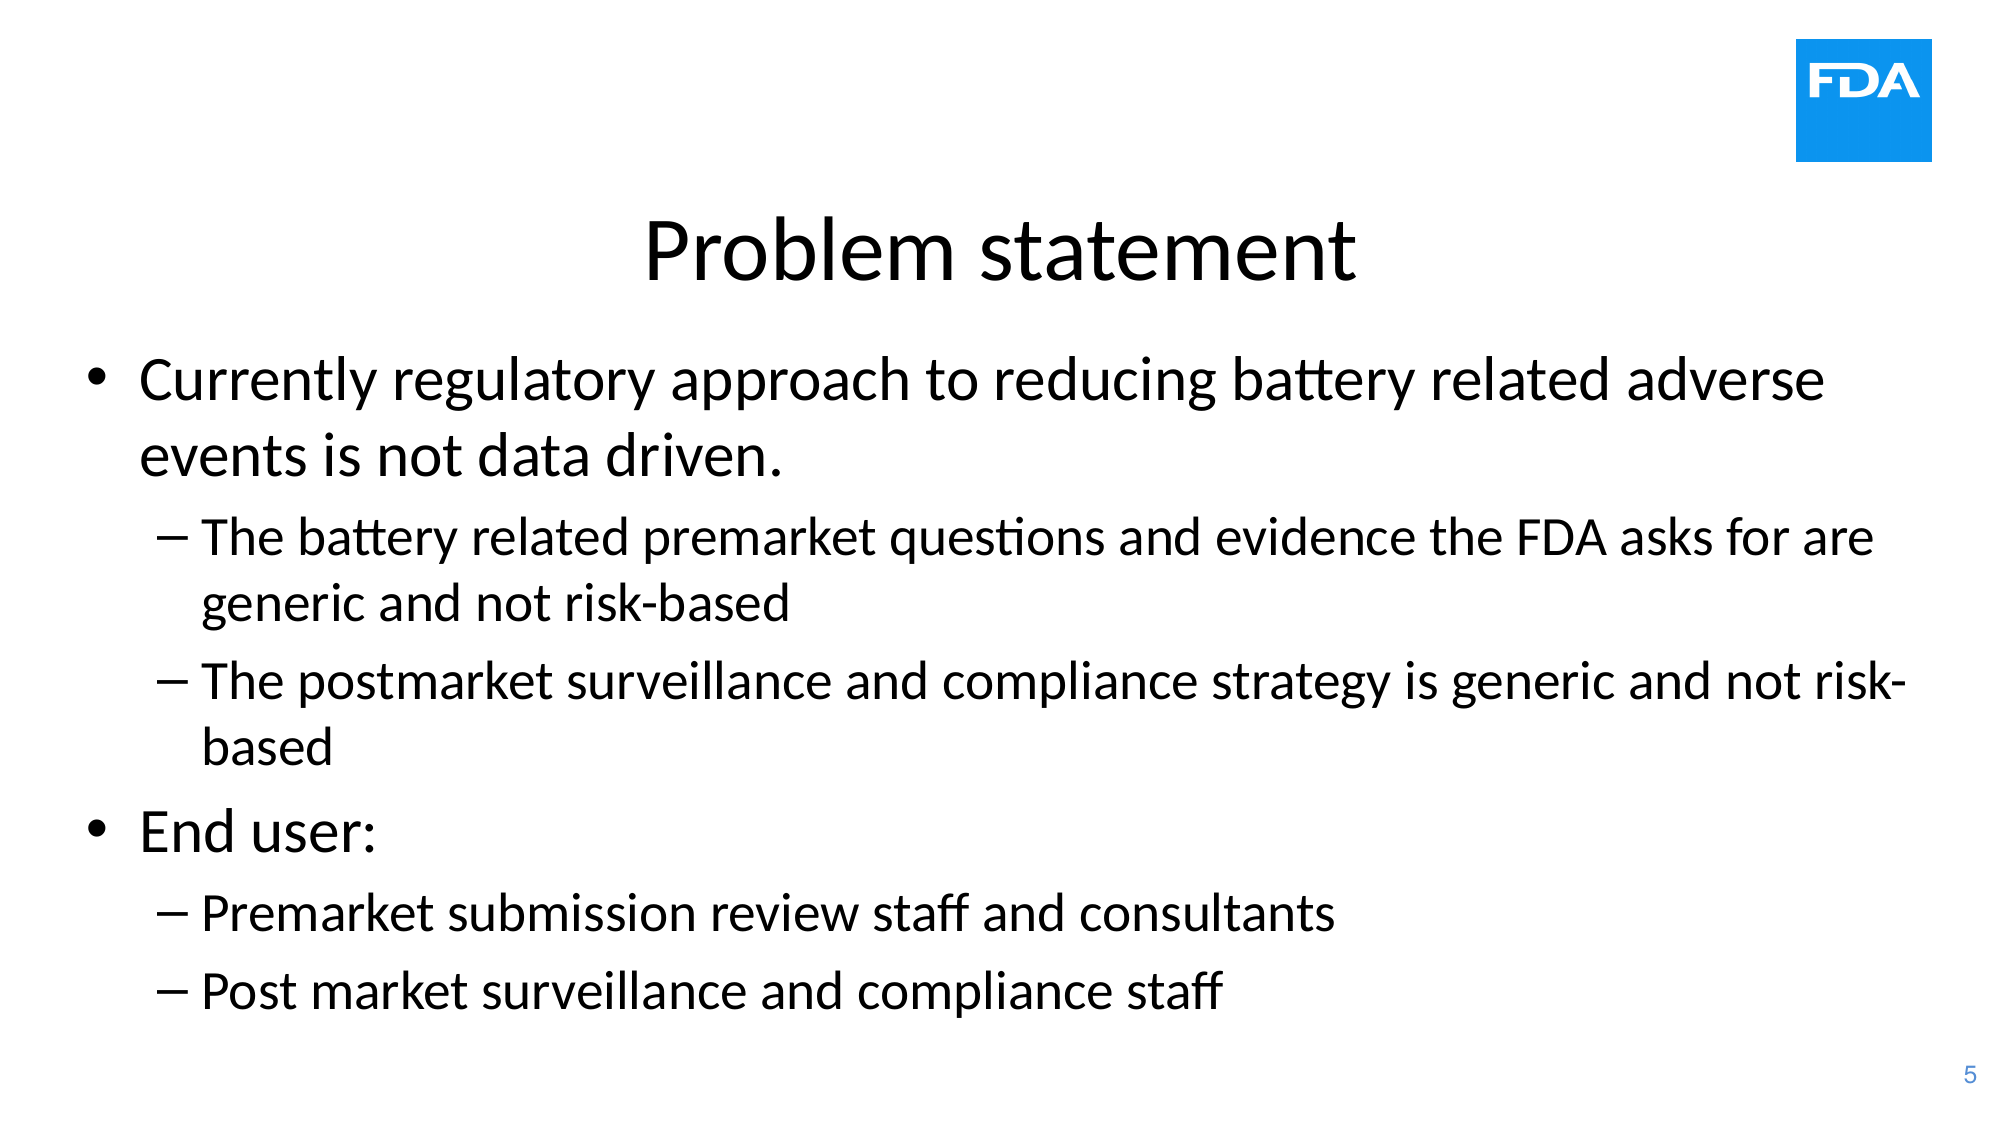

# Problem statement
Currently regulatory approach to reducing battery related adverse events is not data driven.
The battery related premarket questions and evidence the FDA asks for are generic and not risk-based
The postmarket surveillance and compliance strategy is generic and not risk-based
End user:
Premarket submission review staff and consultants
Post market surveillance and compliance staff